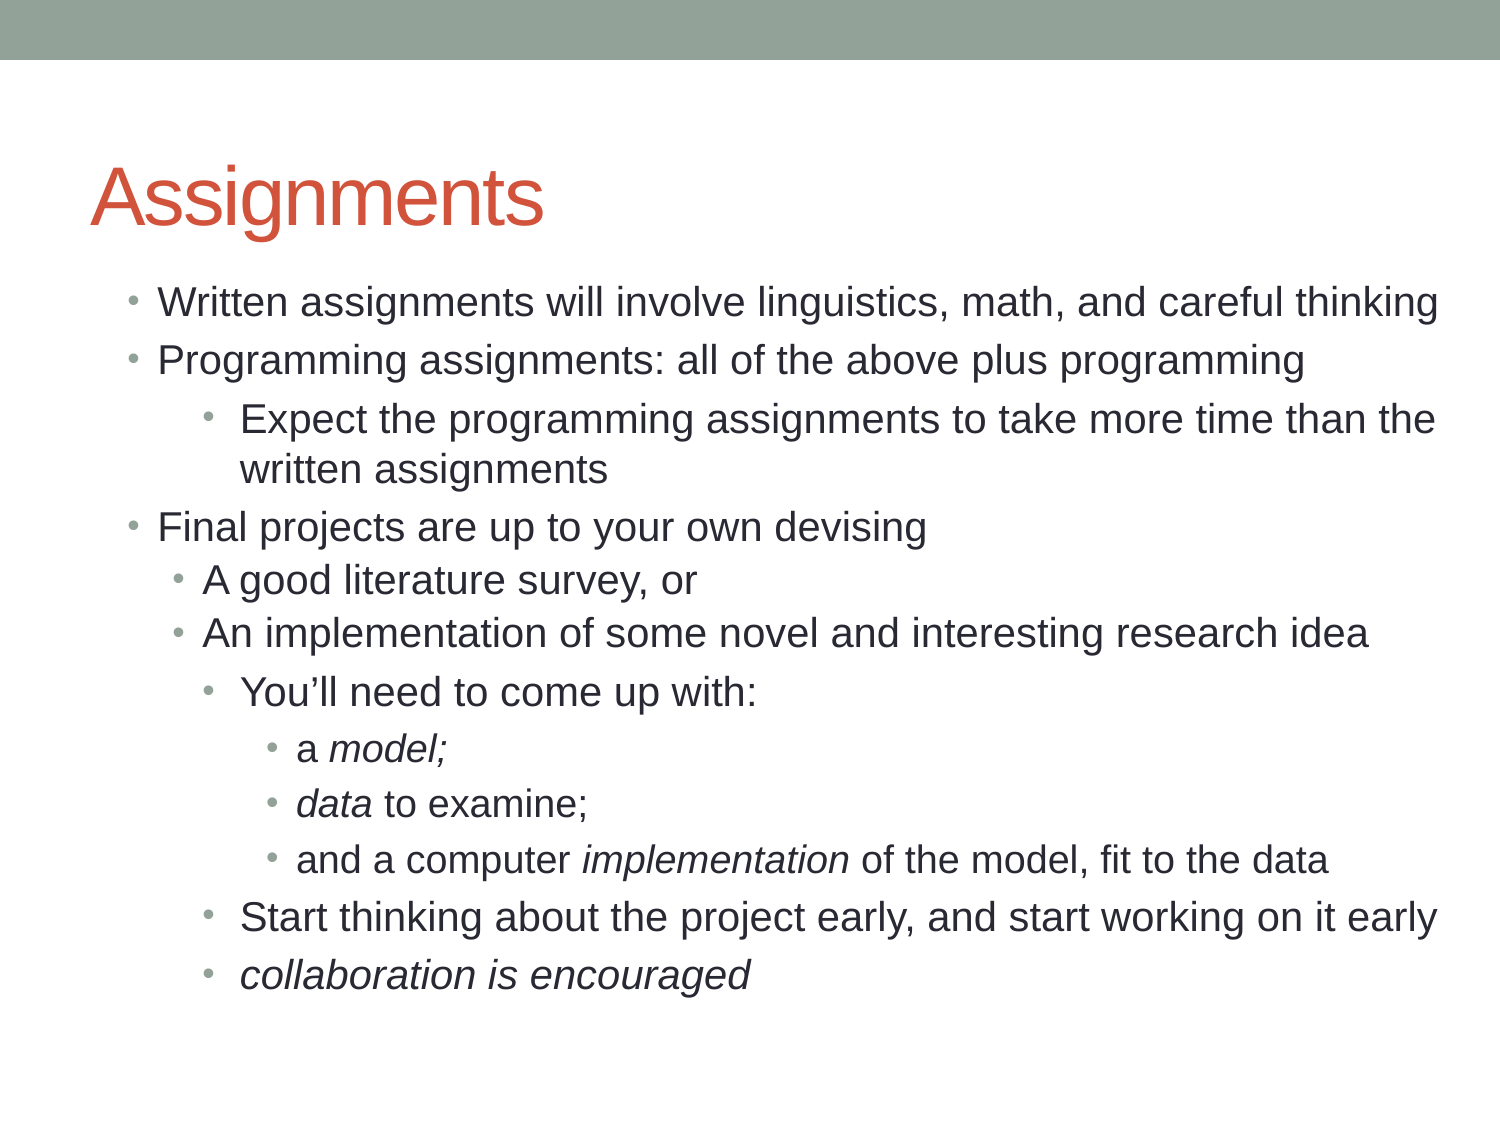

Assignments
Written assignments will involve linguistics, math, and careful thinking
Programming assignments: all of the above plus programming
Expect the programming assignments to take more time than the written assignments
Final projects are up to your own devising
A good literature survey, or
An implementation of some novel and interesting research idea
You’ll need to come up with:
a model;
data to examine;
and a computer implementation of the model, fit to the data
Start thinking about the project early, and start working on it early
collaboration is encouraged